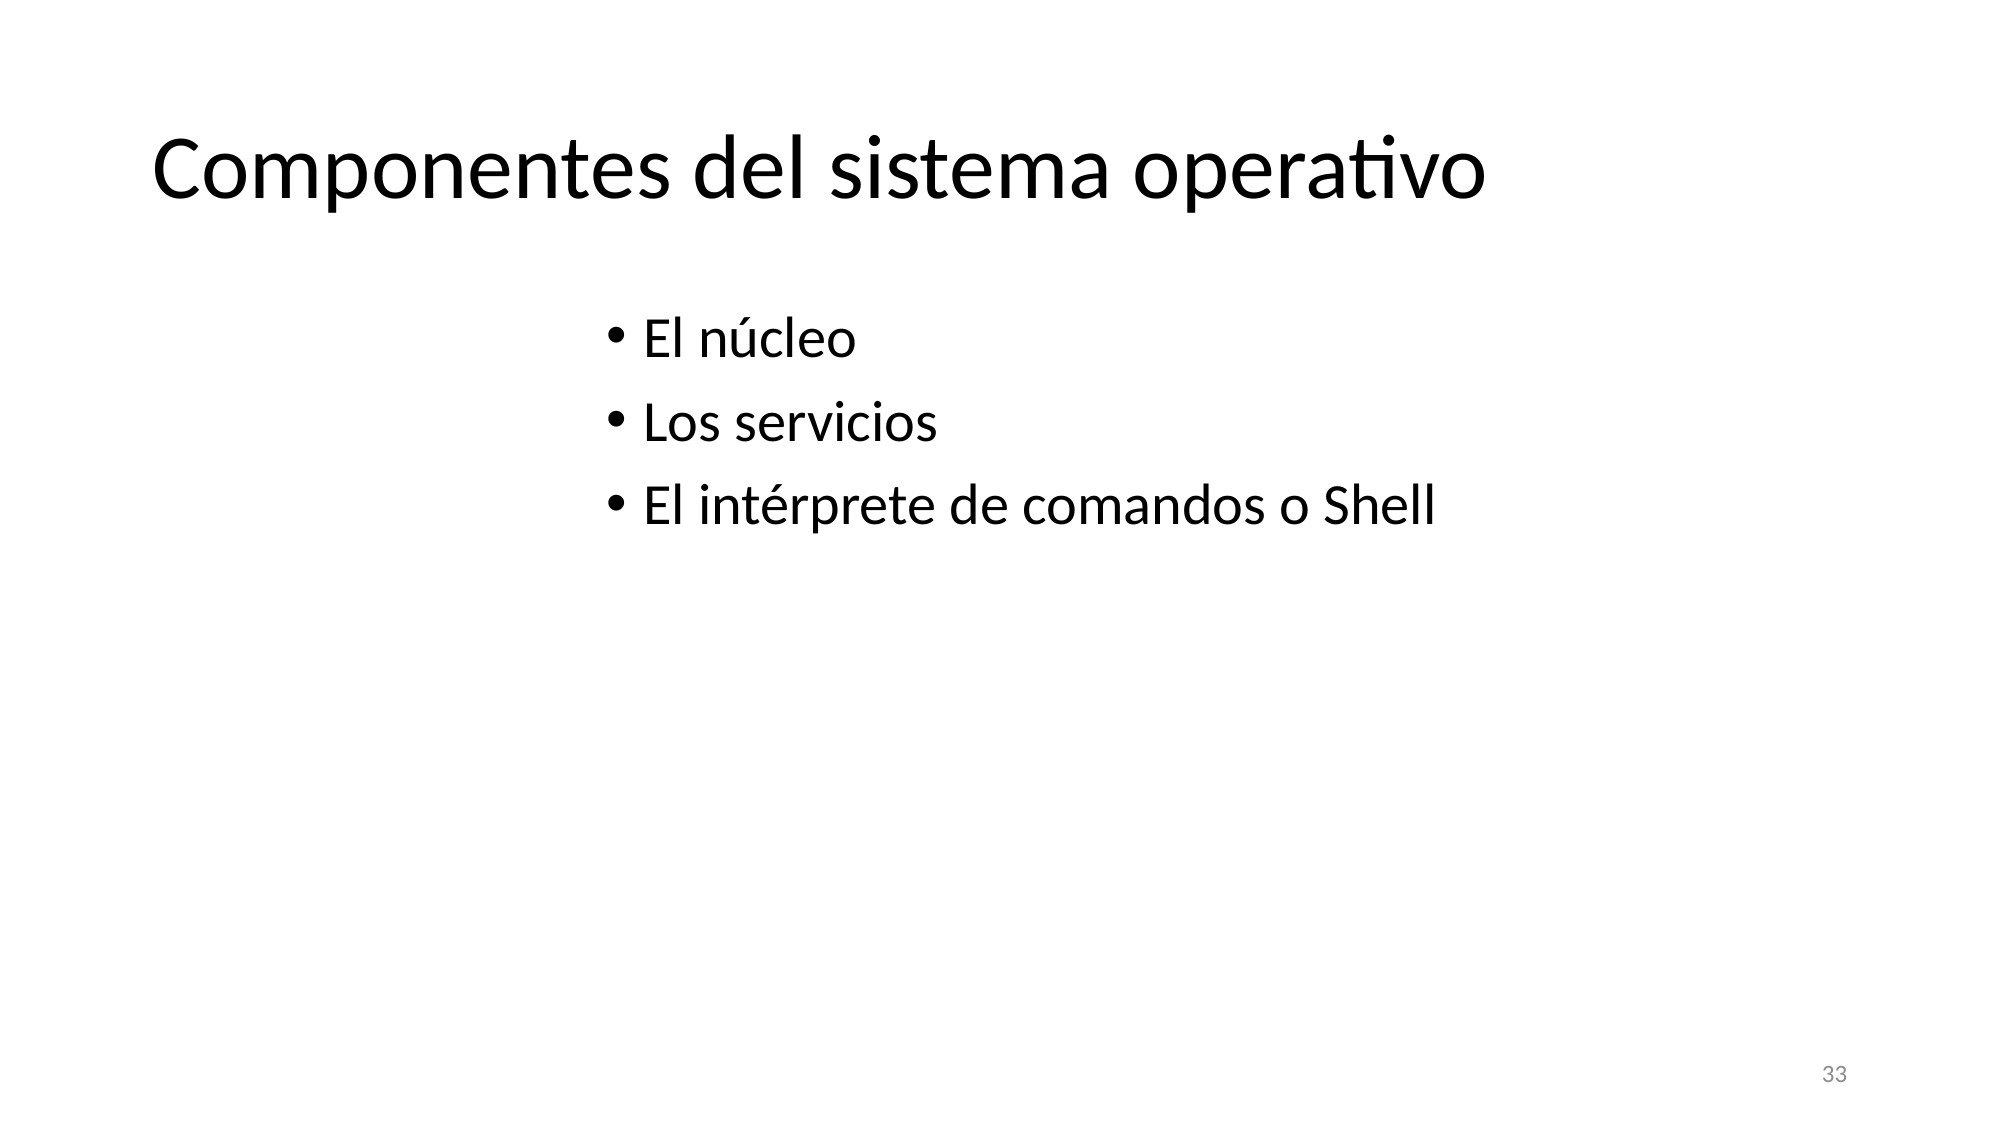

# Componentes del sistema operativo
El núcleo
Los servicios
El intérprete de comandos o Shell
33